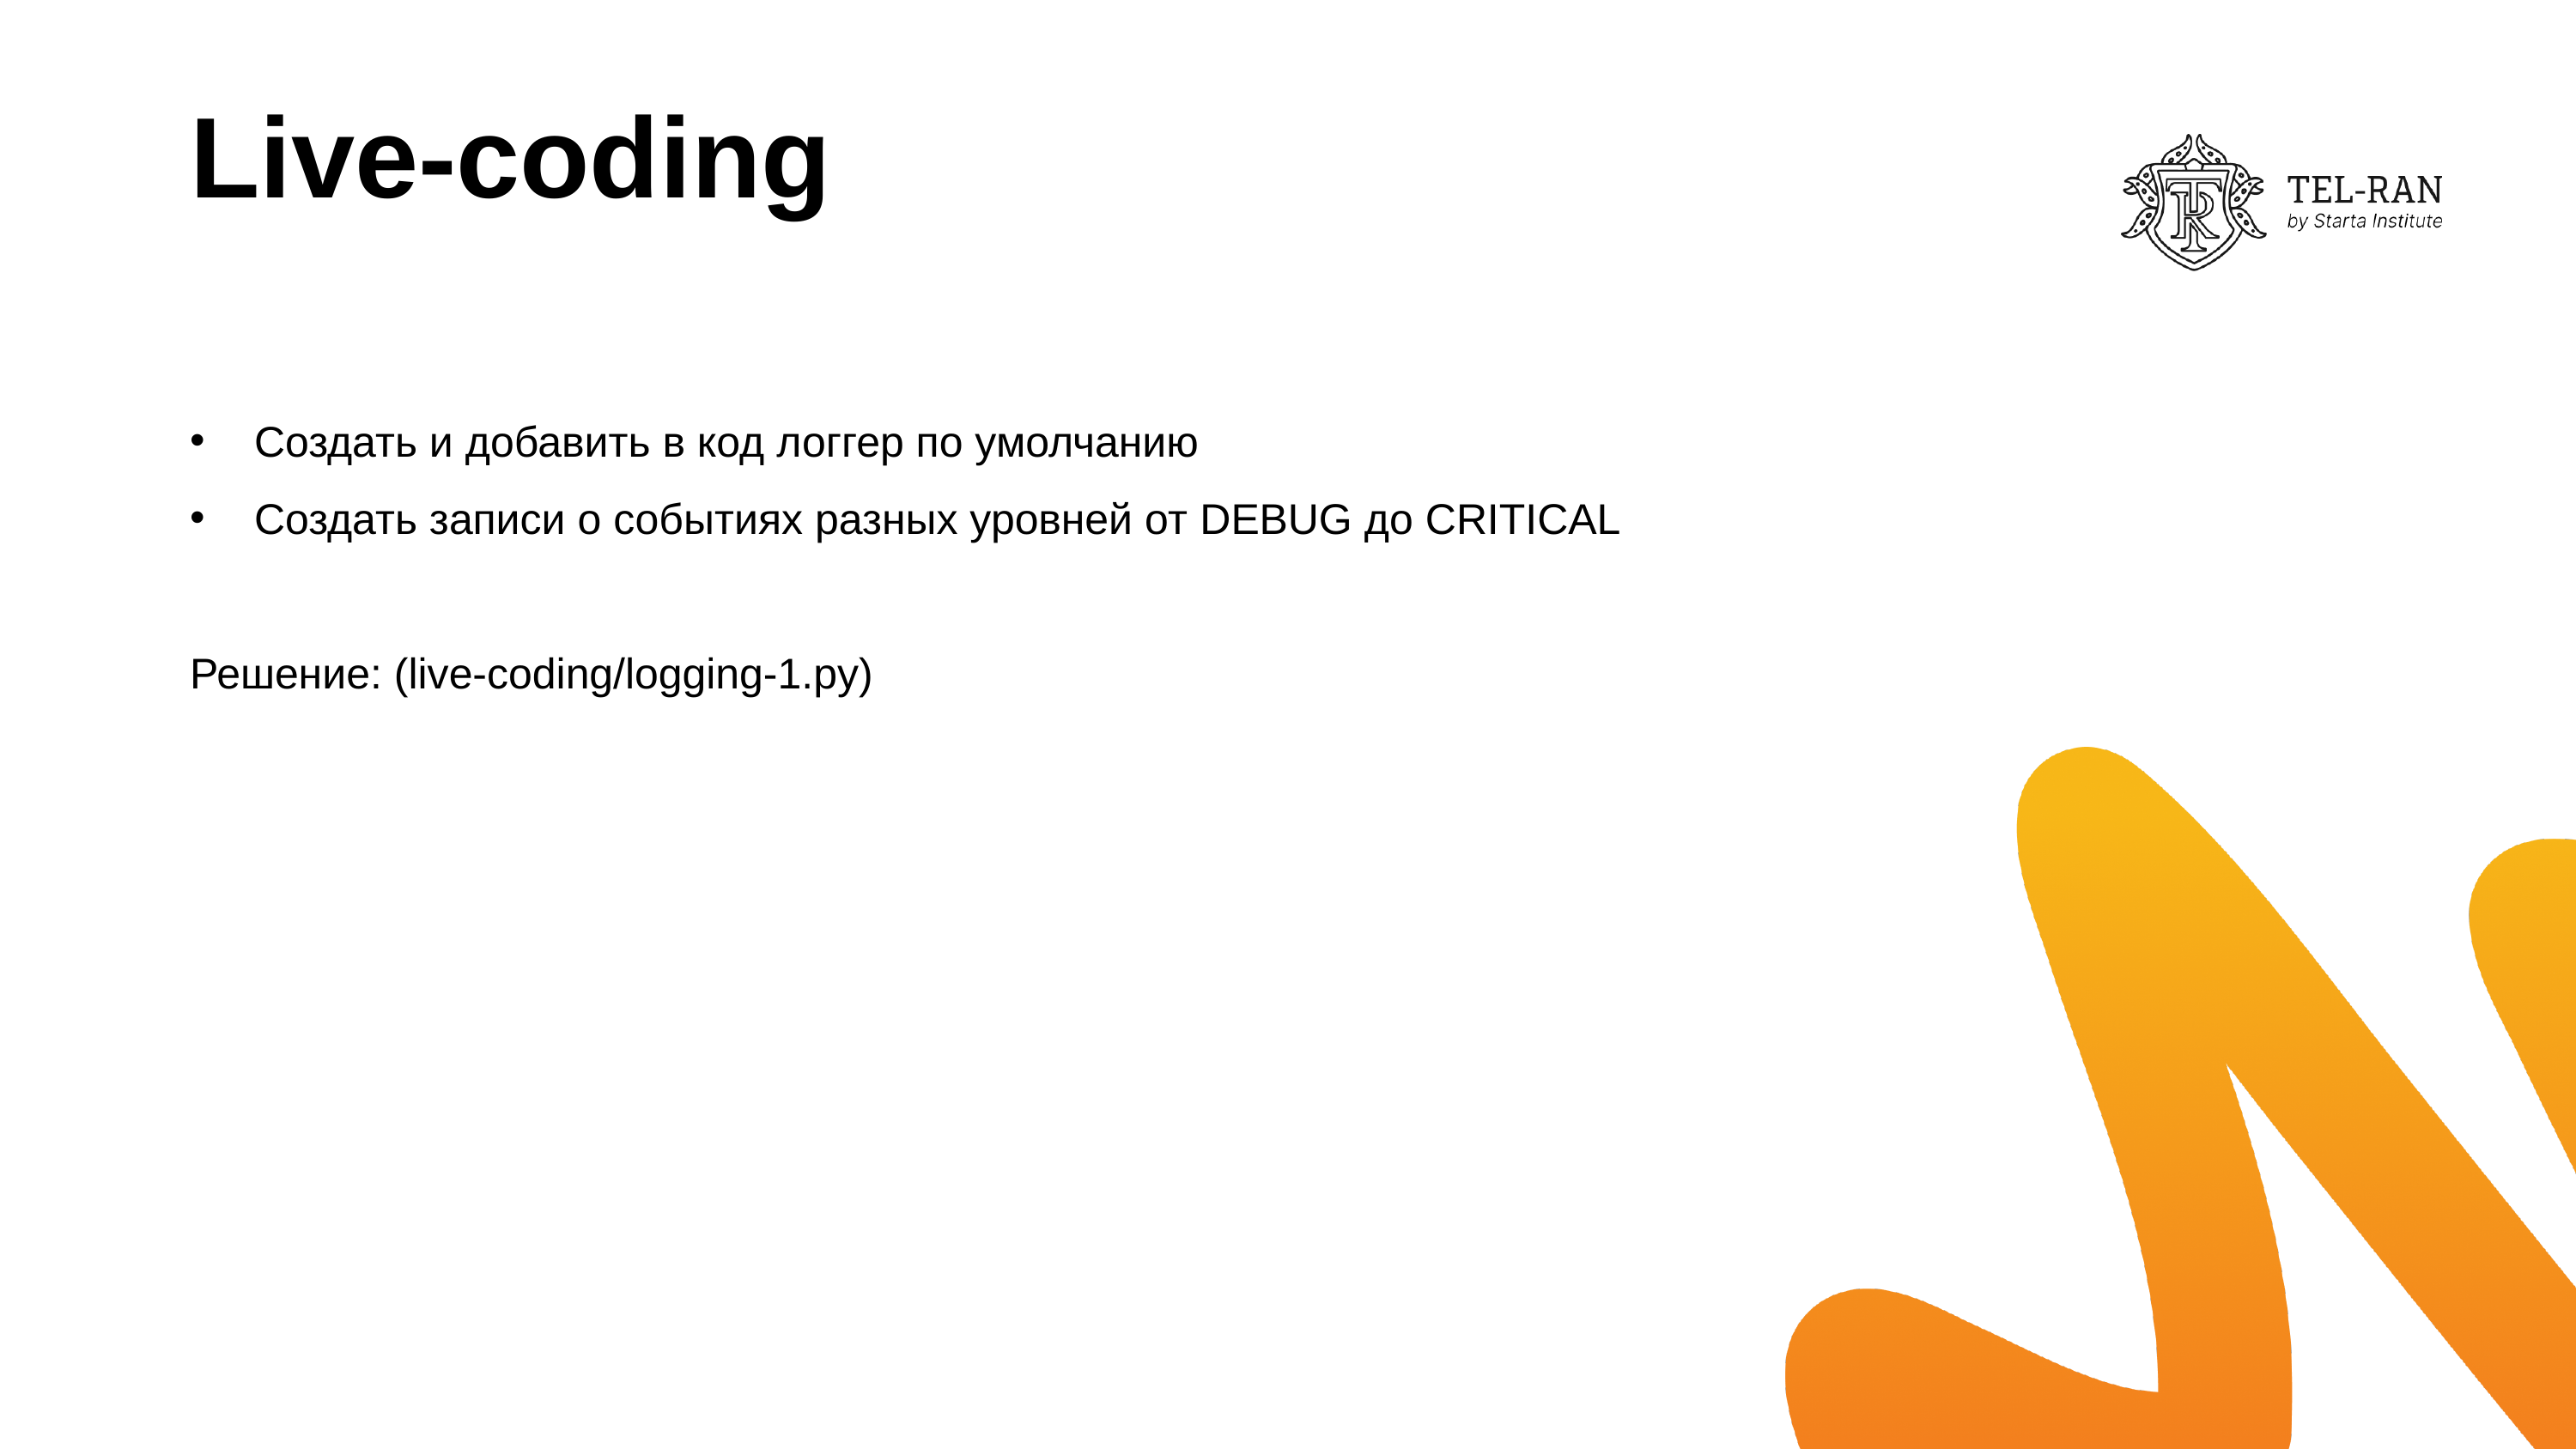

# Live-coding
Создать и добавить в код логгер по умолчанию
Создать записи о событиях разных уровней от DEBUG до CRITICAL

Решение: (live-coding/logging-1.py)